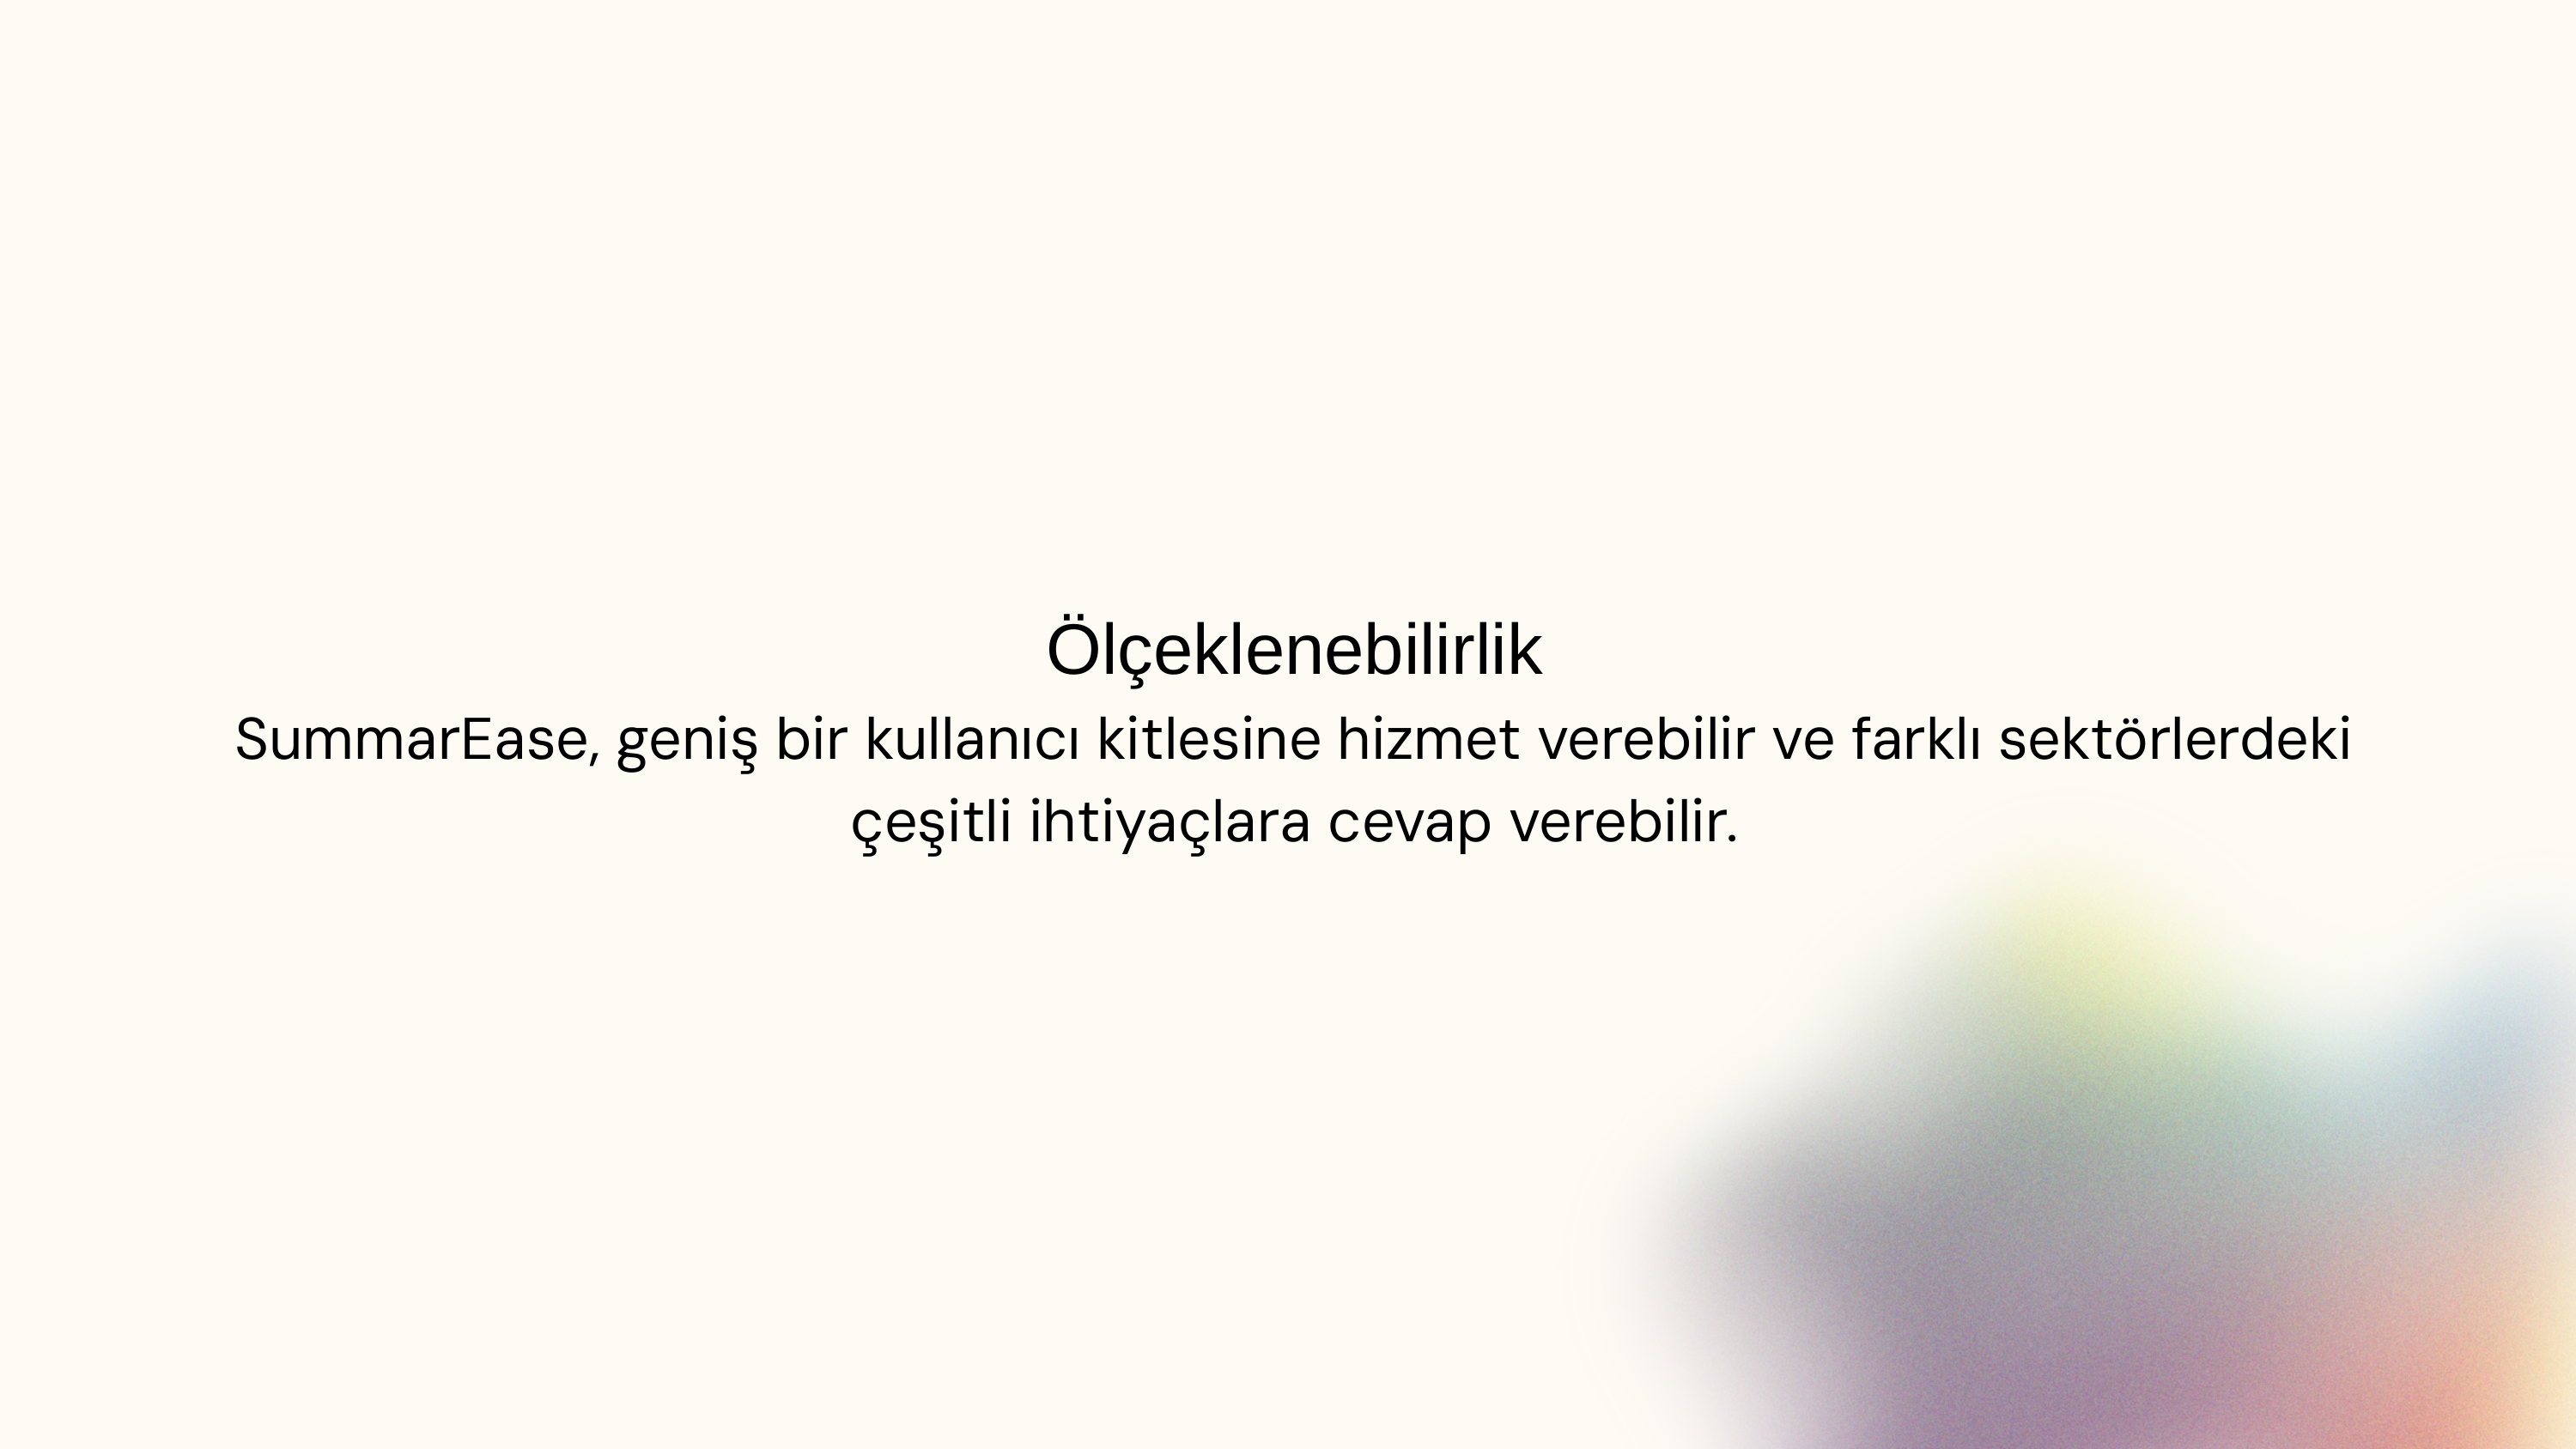

Ölçeklenebilirlik
SummarEase, geniş bir kullanıcı kitlesine hizmet verebilir ve farklı sektörlerdeki çeşitli ihtiyaçlara cevap verebilir.